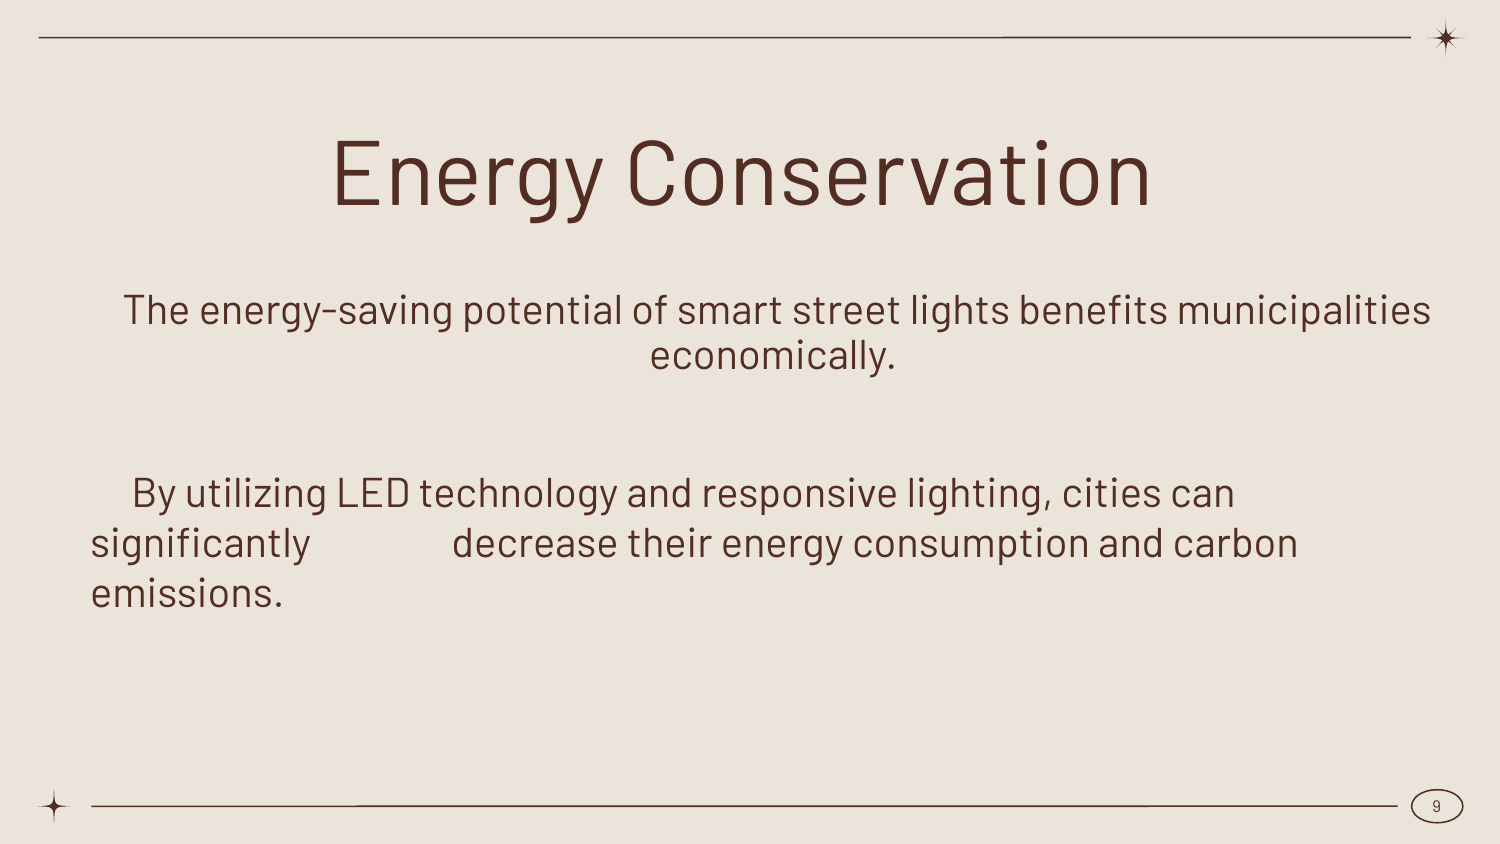

# Energy Conservation
The energy-saving potential of smart street lights benefits municipalities economically.

     By utilizing LED technology and responsive lighting, cities can significantly                 decrease their energy consumption and carbon emissions.
9